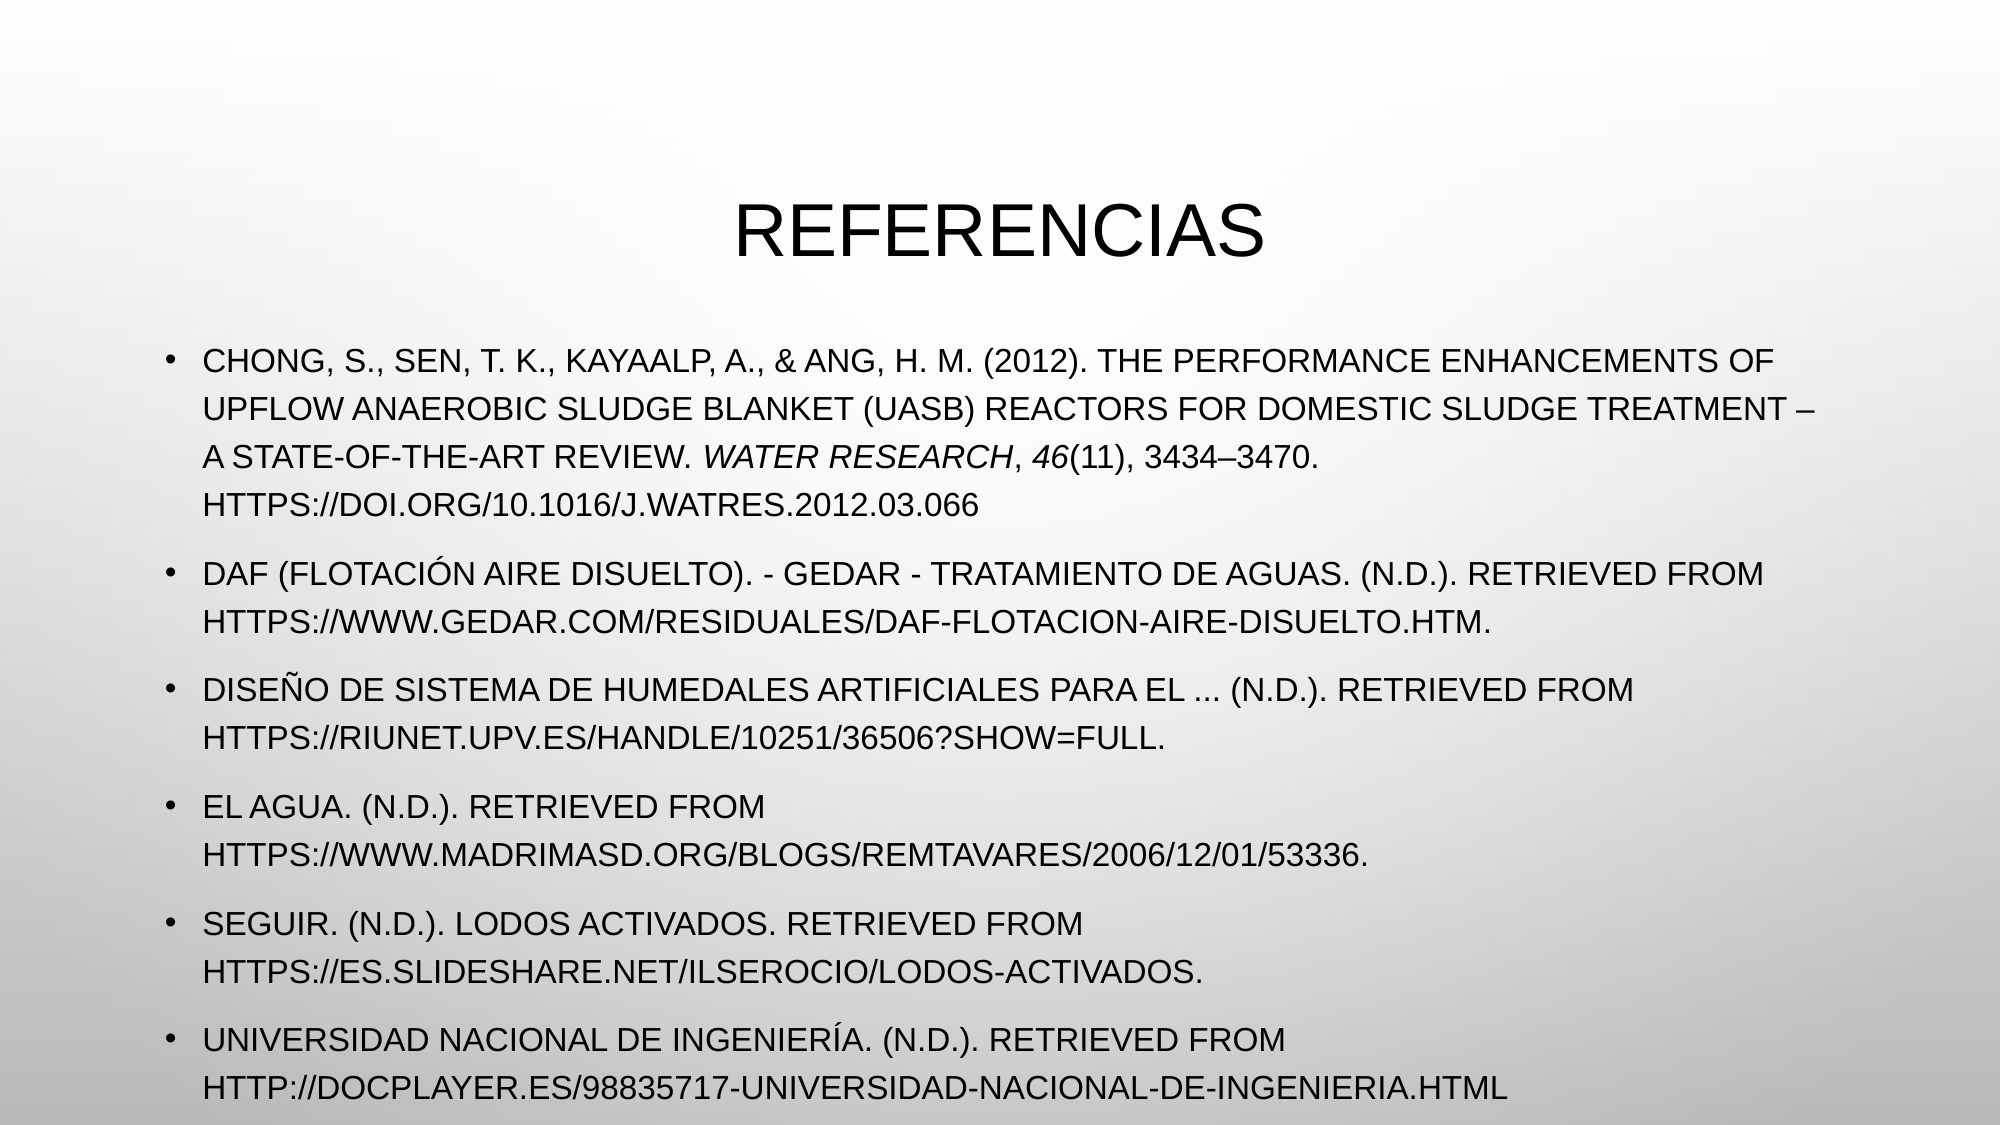

# Referencias
Chong, S., Sen, T. K., Kayaalp, A., & Ang, H. M. (2012). The performance enhancements of upflow anaerobic sludge blanket (UASB) reactors for domestic sludge treatment – A State-of-the-art review. Water Research, 46(11), 3434–3470. https://doi.org/10.1016/J.WATRES.2012.03.066
DAF (Flotación aire disuelto). - GEDAR - Tratamiento de Aguas. (n.d.). Retrieved from https://www.gedar.com/residuales/daf-flotacion-aire-disuelto.htm.
Diseño de sistema de humedales artificiales para el ... (n.d.). Retrieved from https://riunet.upv.es/handle/10251/36506?show=full.
El Agua. (n.d.). Retrieved from https://www.madrimasd.org/blogs/remtavares/2006/12/01/53336.
Seguir. (n.d.). Lodos activados. Retrieved from https://es.slideshare.net/ilserocio/lodos-activados.
UNIVERSIDAD NACIONAL DE INGENIERÍA. (n.d.). Retrieved from http://docplayer.es/98835717-Universidad-nacional-de-ingenieria.html